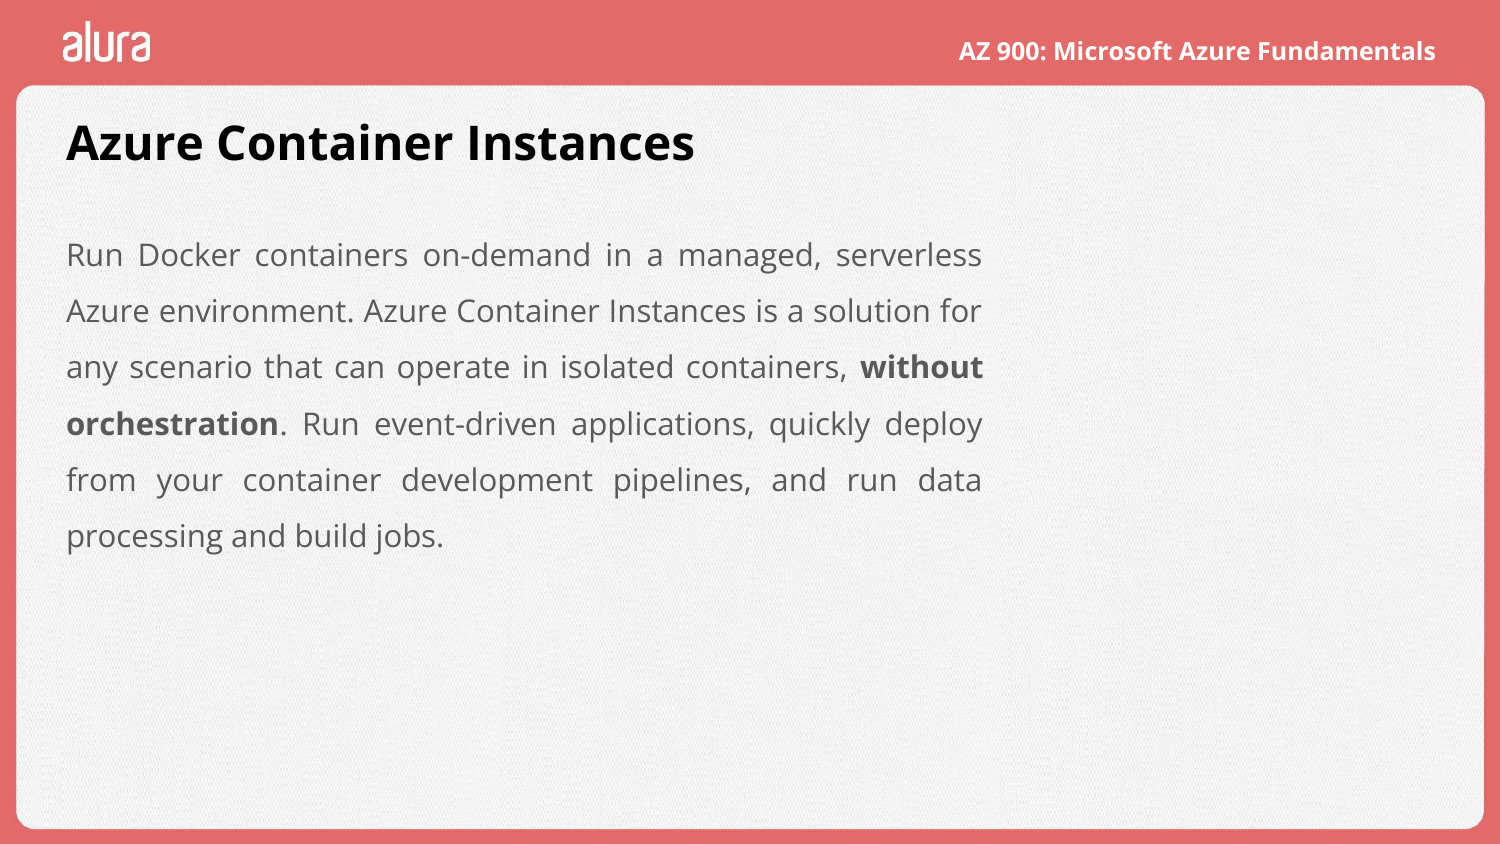

# Azure Container Instances
Run Docker containers on-demand in a managed, serverless Azure environment. Azure Container Instances is a solution for any scenario that can operate in isolated containers, without orchestration. Run event-driven applications, quickly deploy from your container development pipelines, and run data processing and build jobs.